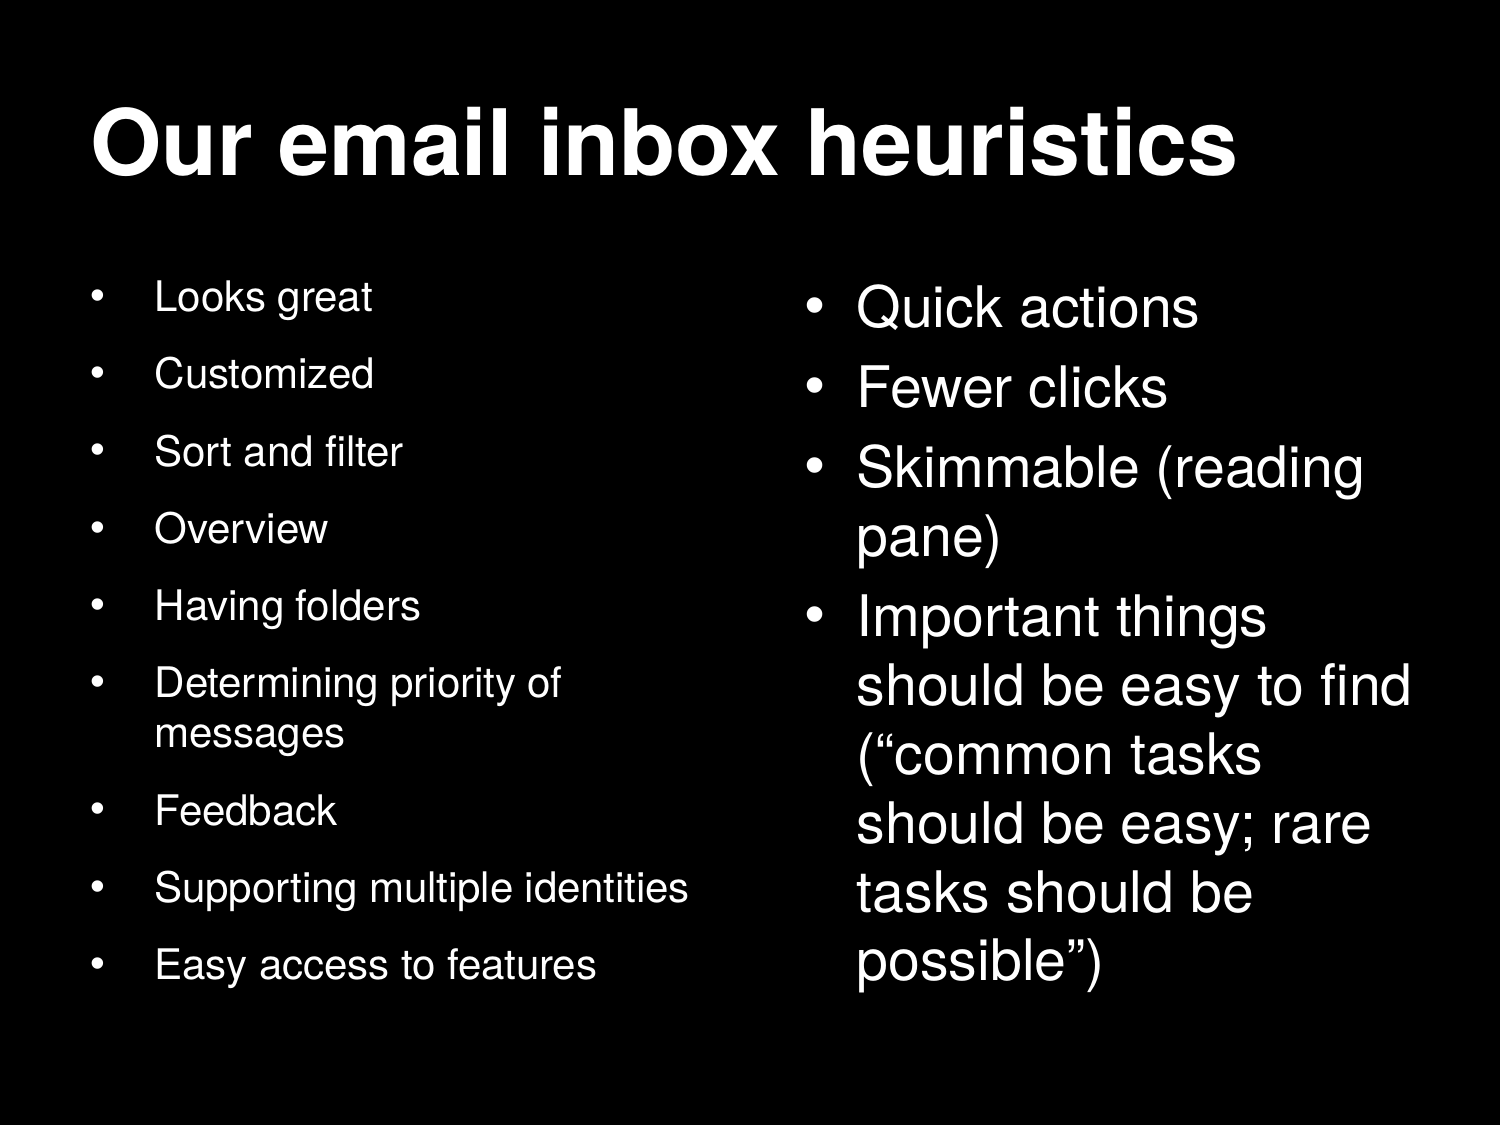

# Our email inbox heuristics
Quick actions
Fewer clicks
Skimmable (reading pane)
Important things should be easy to find (“common tasks should be easy; rare tasks should be possible”)
Looks great
Customized
Sort and filter
Overview
Having folders
Determining priority of messages
Feedback
Supporting multiple identities
Easy access to features